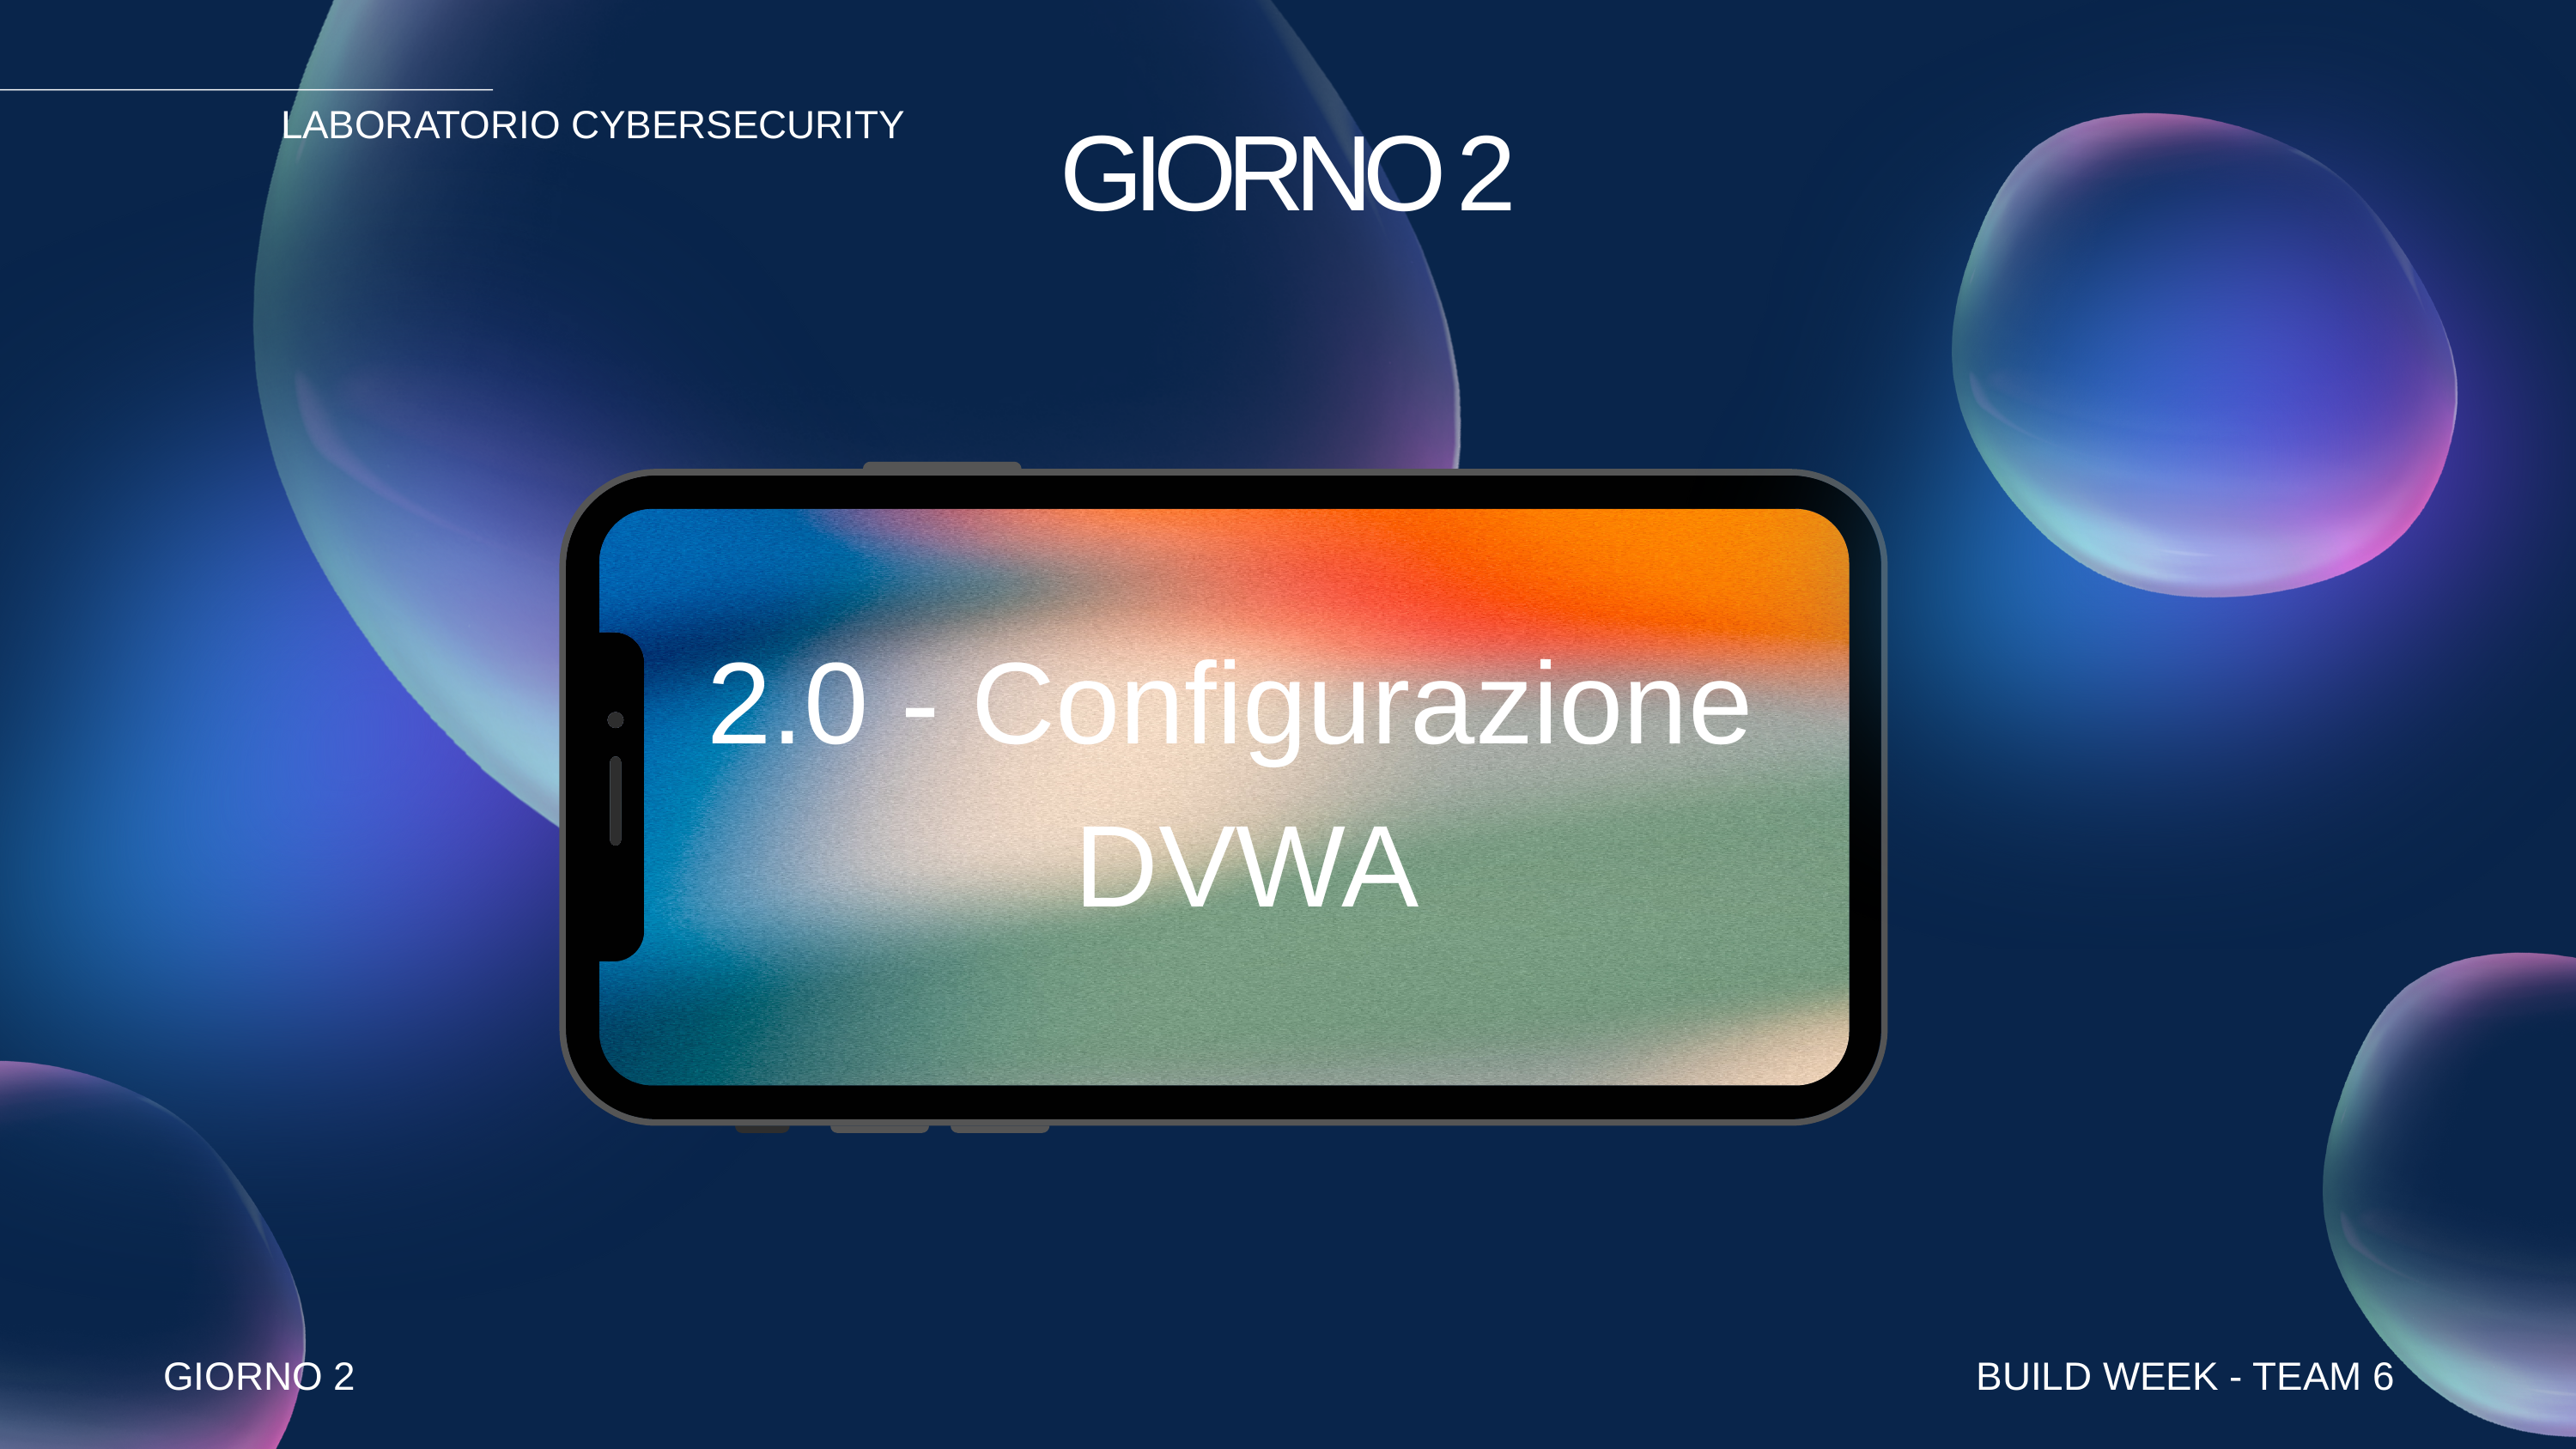

GIORNO 2

LABORATORIO CYBERSECURITY

2.0 - Configurazione
DVWA

GIORNO 2
BUILD WEEK - TEAM 6